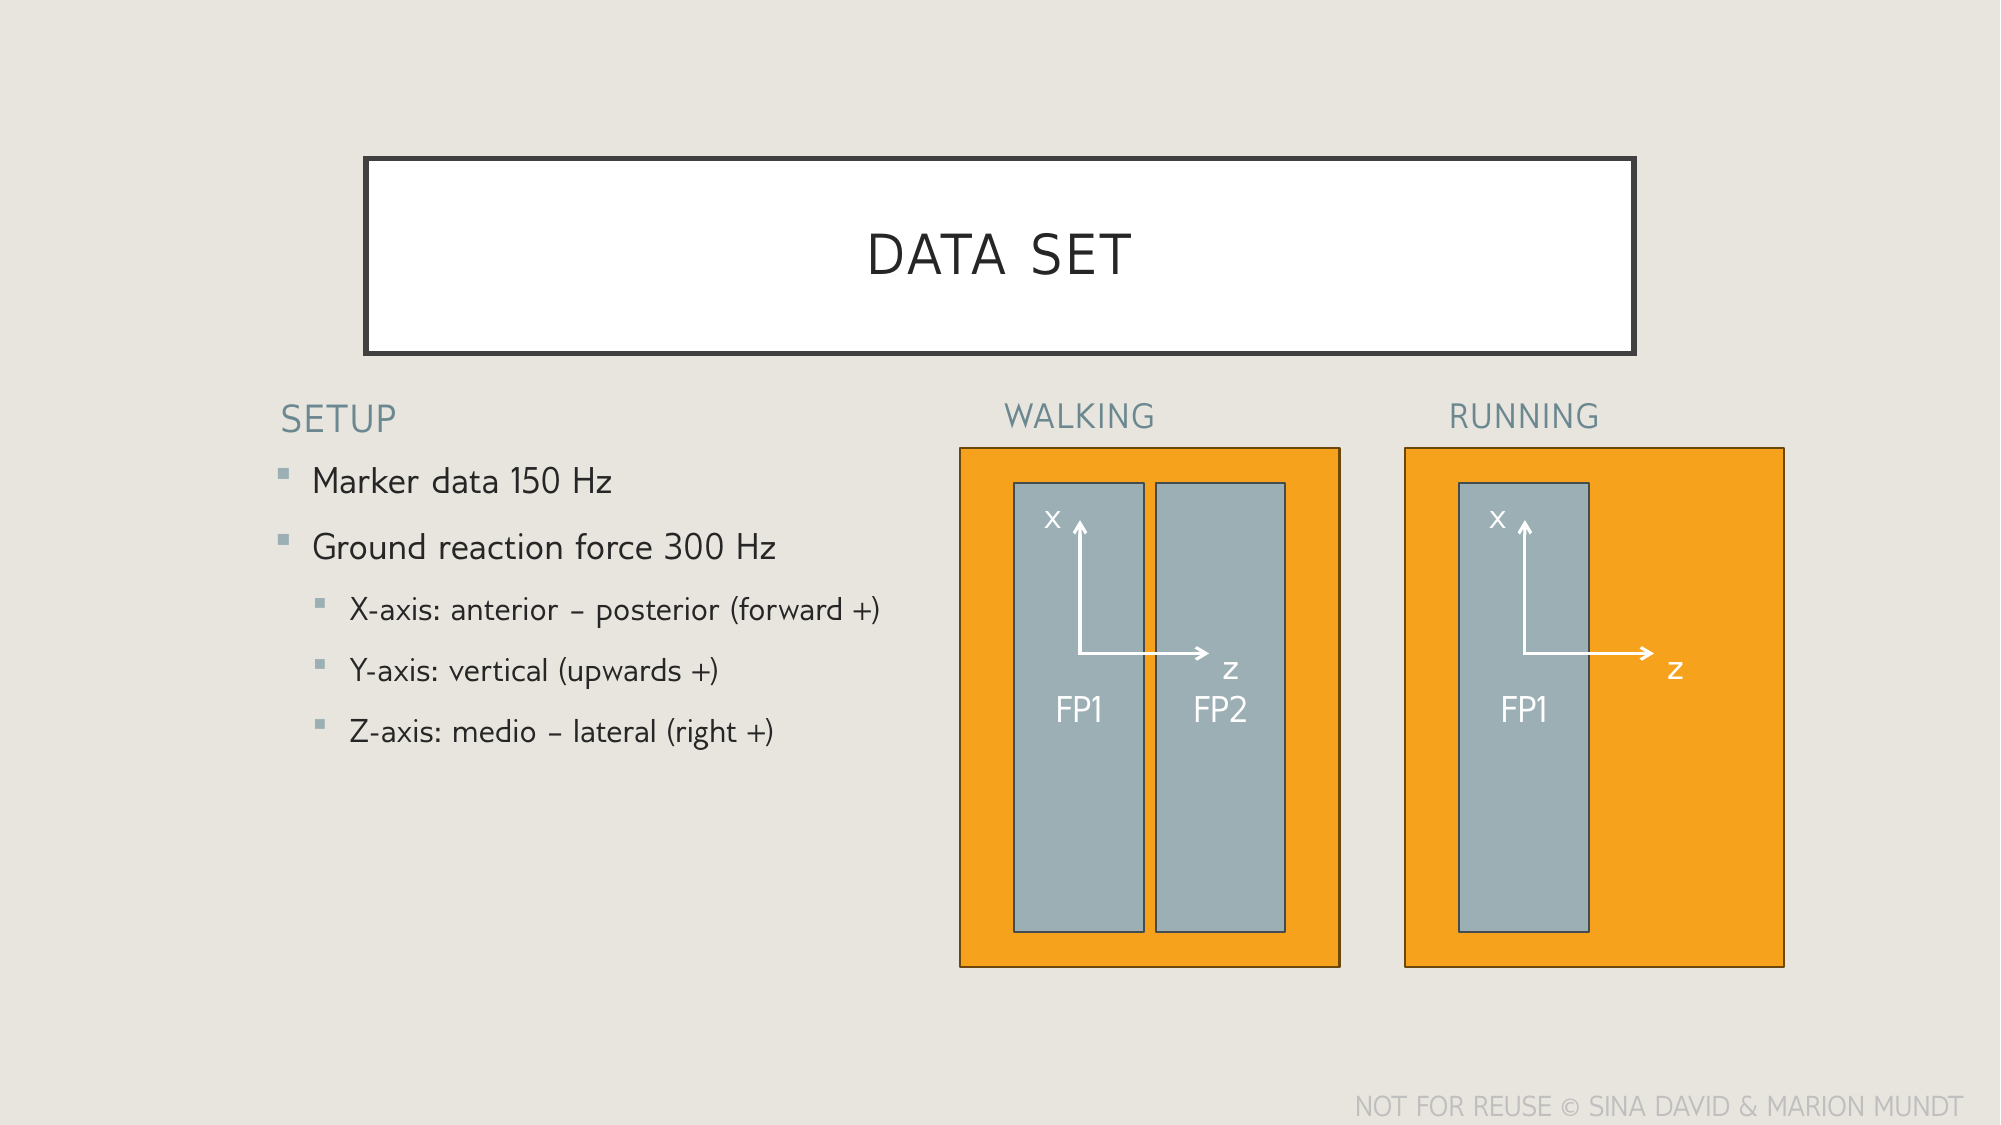

# Data set
Setup
Walking
Running
Marker data 150 Hz
Ground reaction force 300 Hz
X-axis: anterior – posterior (forward +)
Y-axis: vertical (upwards +)
Z-axis: medio – lateral (right +)

FP1
FP2
x
z

FP1
x
z